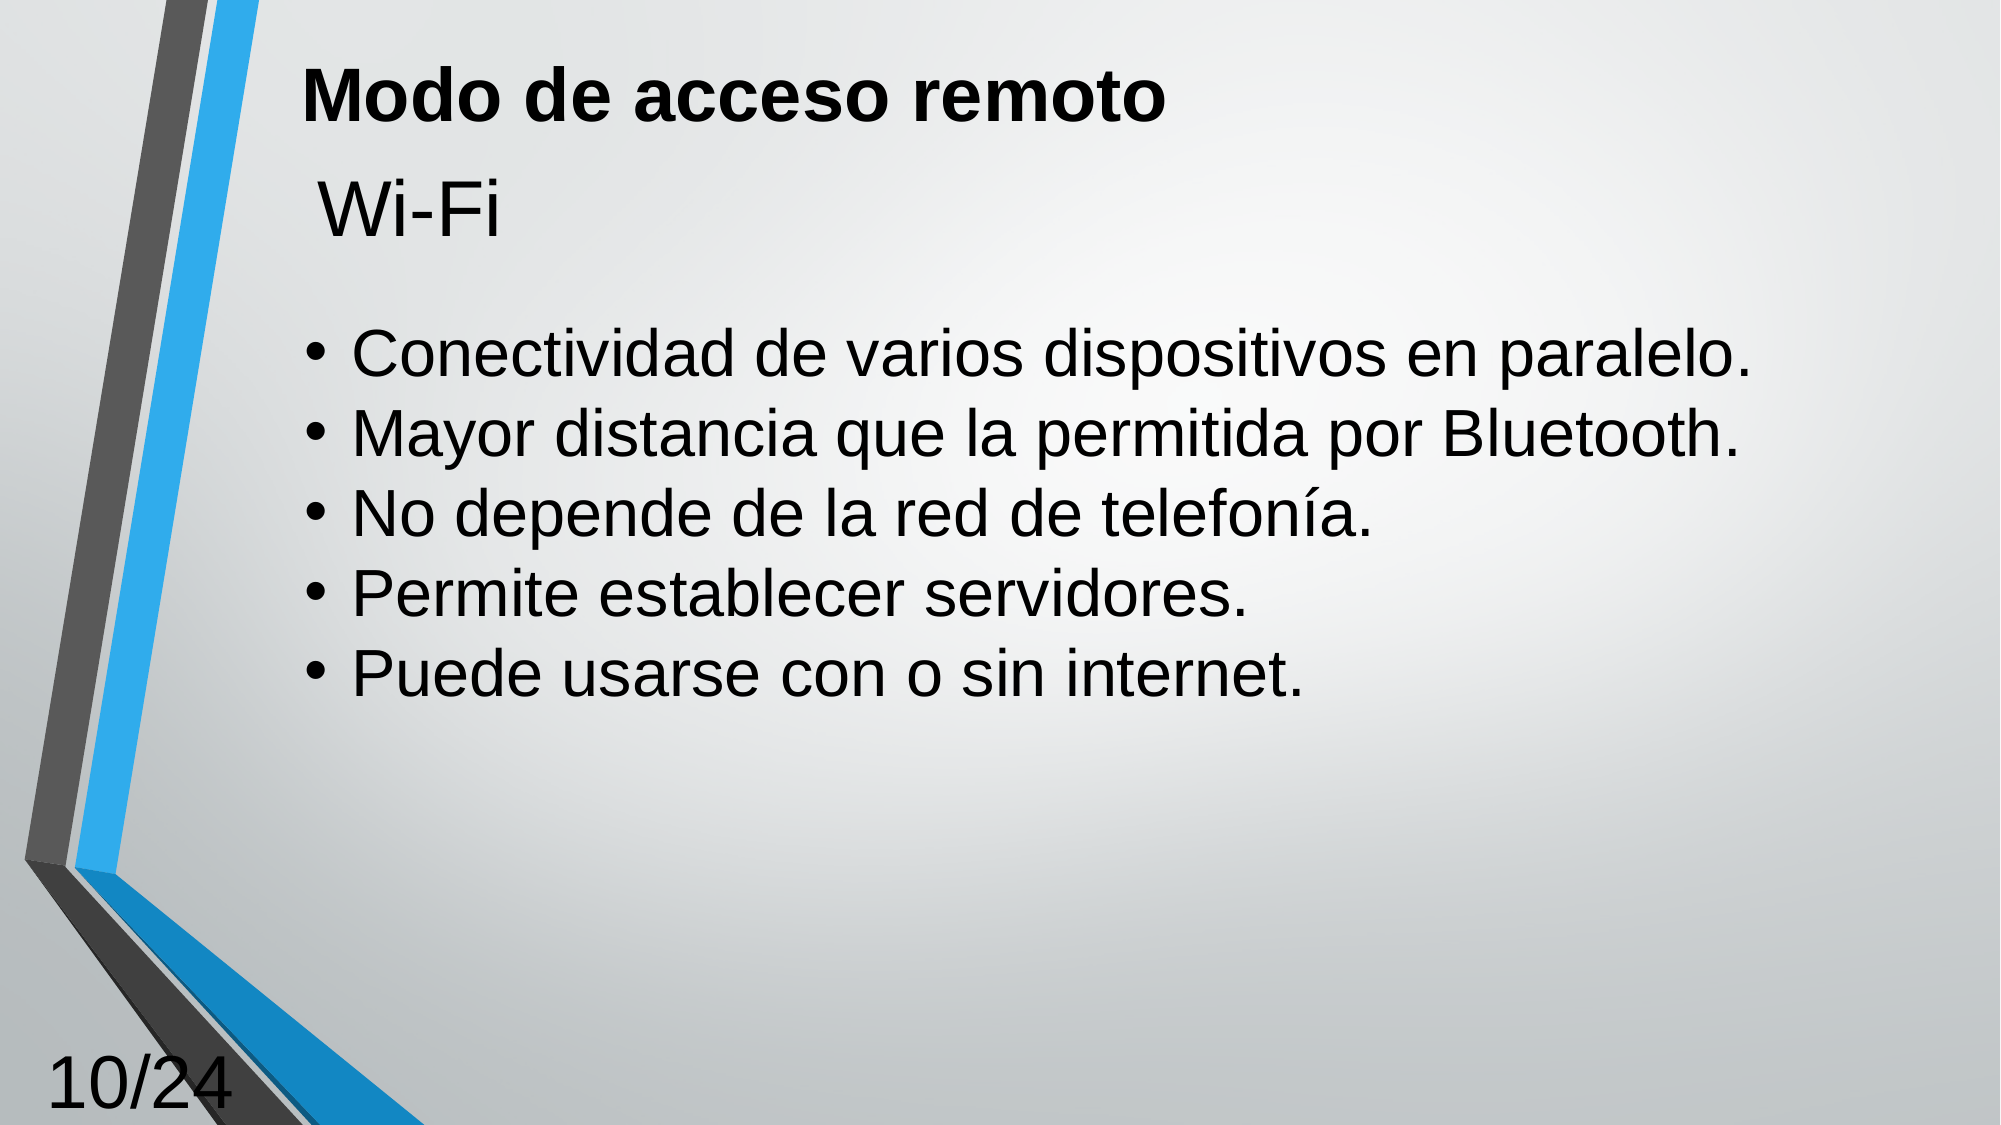

# Modo de acceso remoto
Wi-Fi
Conectividad de varios dispositivos en paralelo.
Mayor distancia que la permitida por Bluetooth.
No depende de la red de telefonía.
Permite establecer servidores.
Puede usarse con o sin internet.

10/24